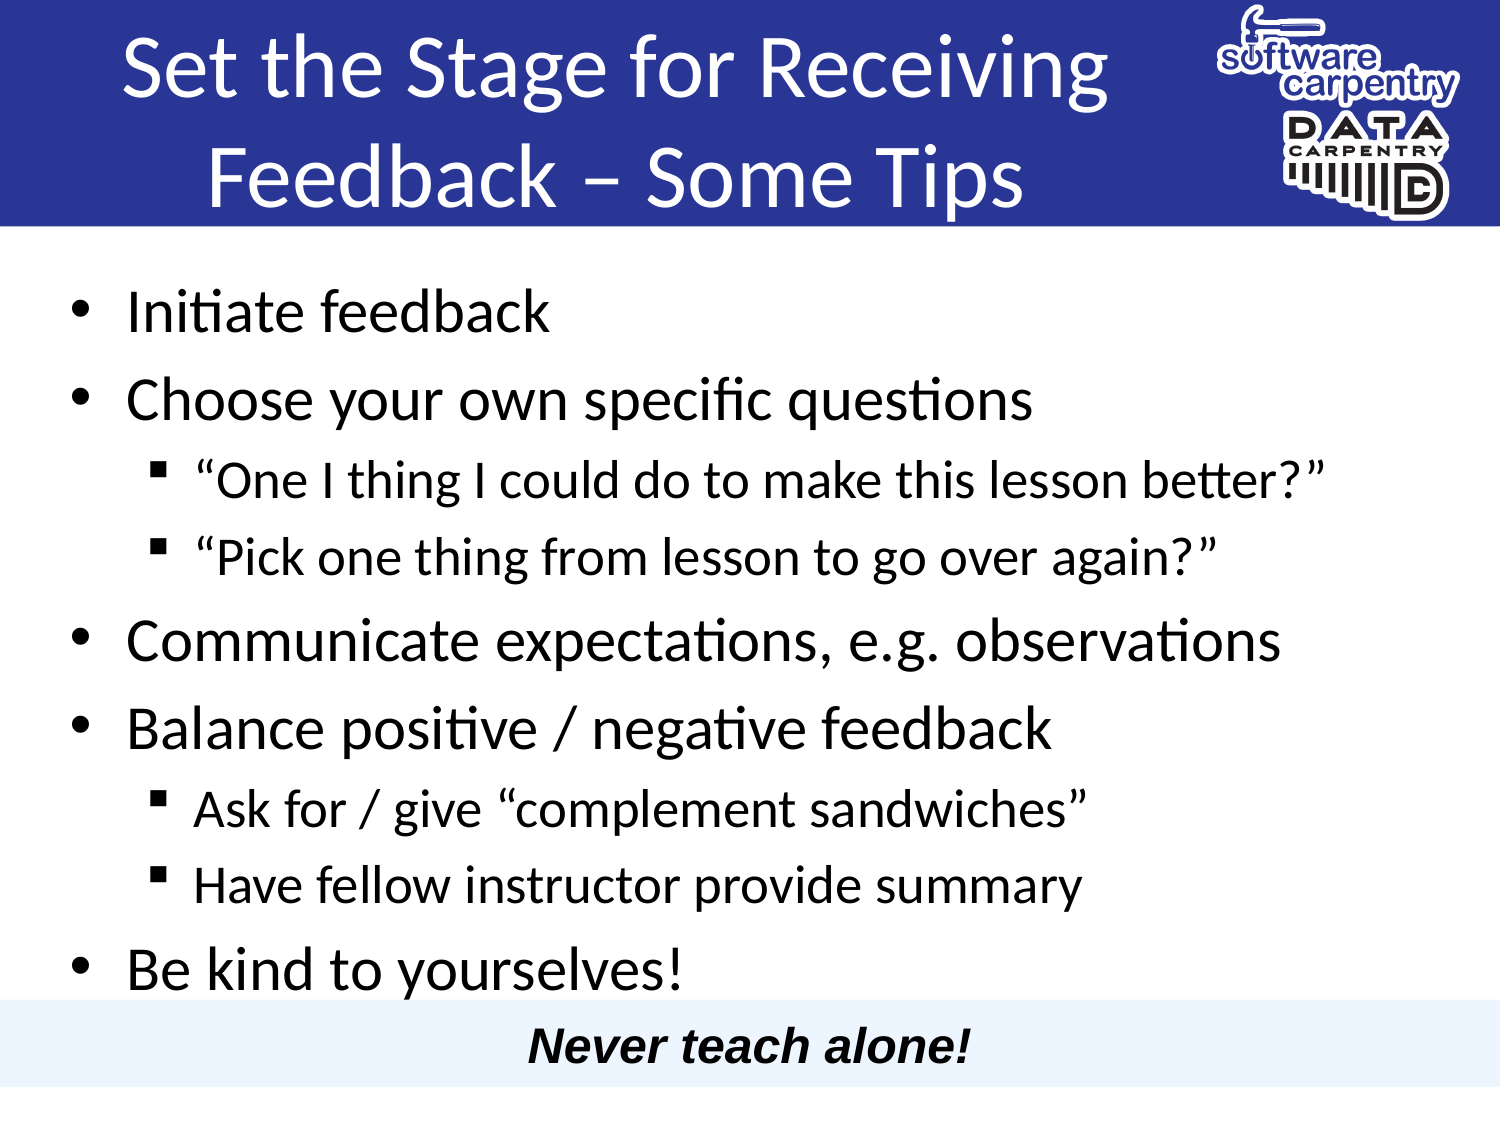

# Set the Stage for Receiving Feedback – Some Tips
Initiate feedback
Choose your own specific questions
“One I thing I could do to make this lesson better?”
“Pick one thing from lesson to go over again?”
Communicate expectations, e.g. observations
Balance positive / negative feedback
Ask for / give “complement sandwiches”
Have fellow instructor provide summary
Be kind to yourselves!
Never teach alone!